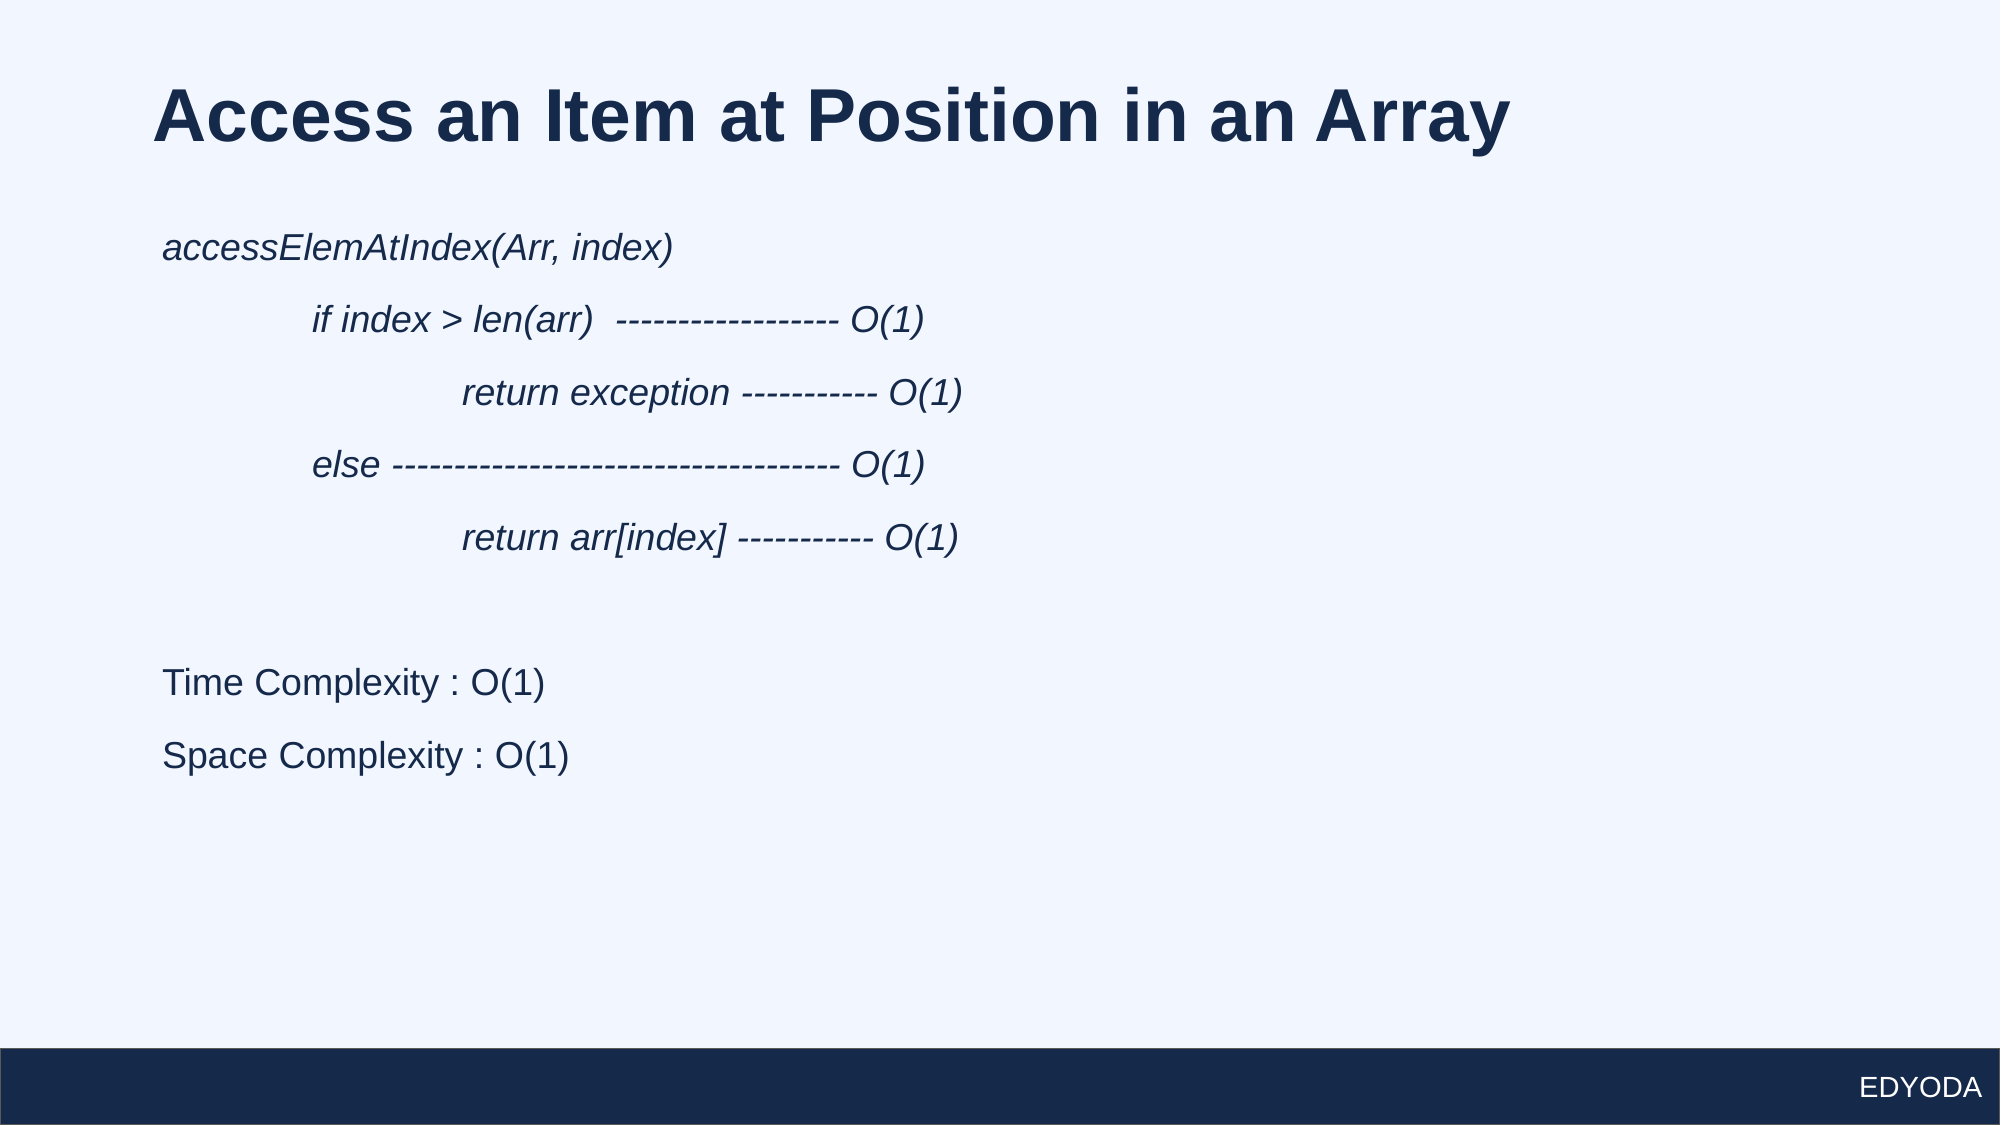

# Access an Item at Position in an Array
accessElemAtIndex(Arr, index)
	if index > len(arr)  ------------------ O(1)
		return exception ----------- O(1)
	else ------------------------------------ O(1)
		return arr[index] ----------- O(1)

Time Complexity : O(1)
Space Complexity : O(1)

EDYODA